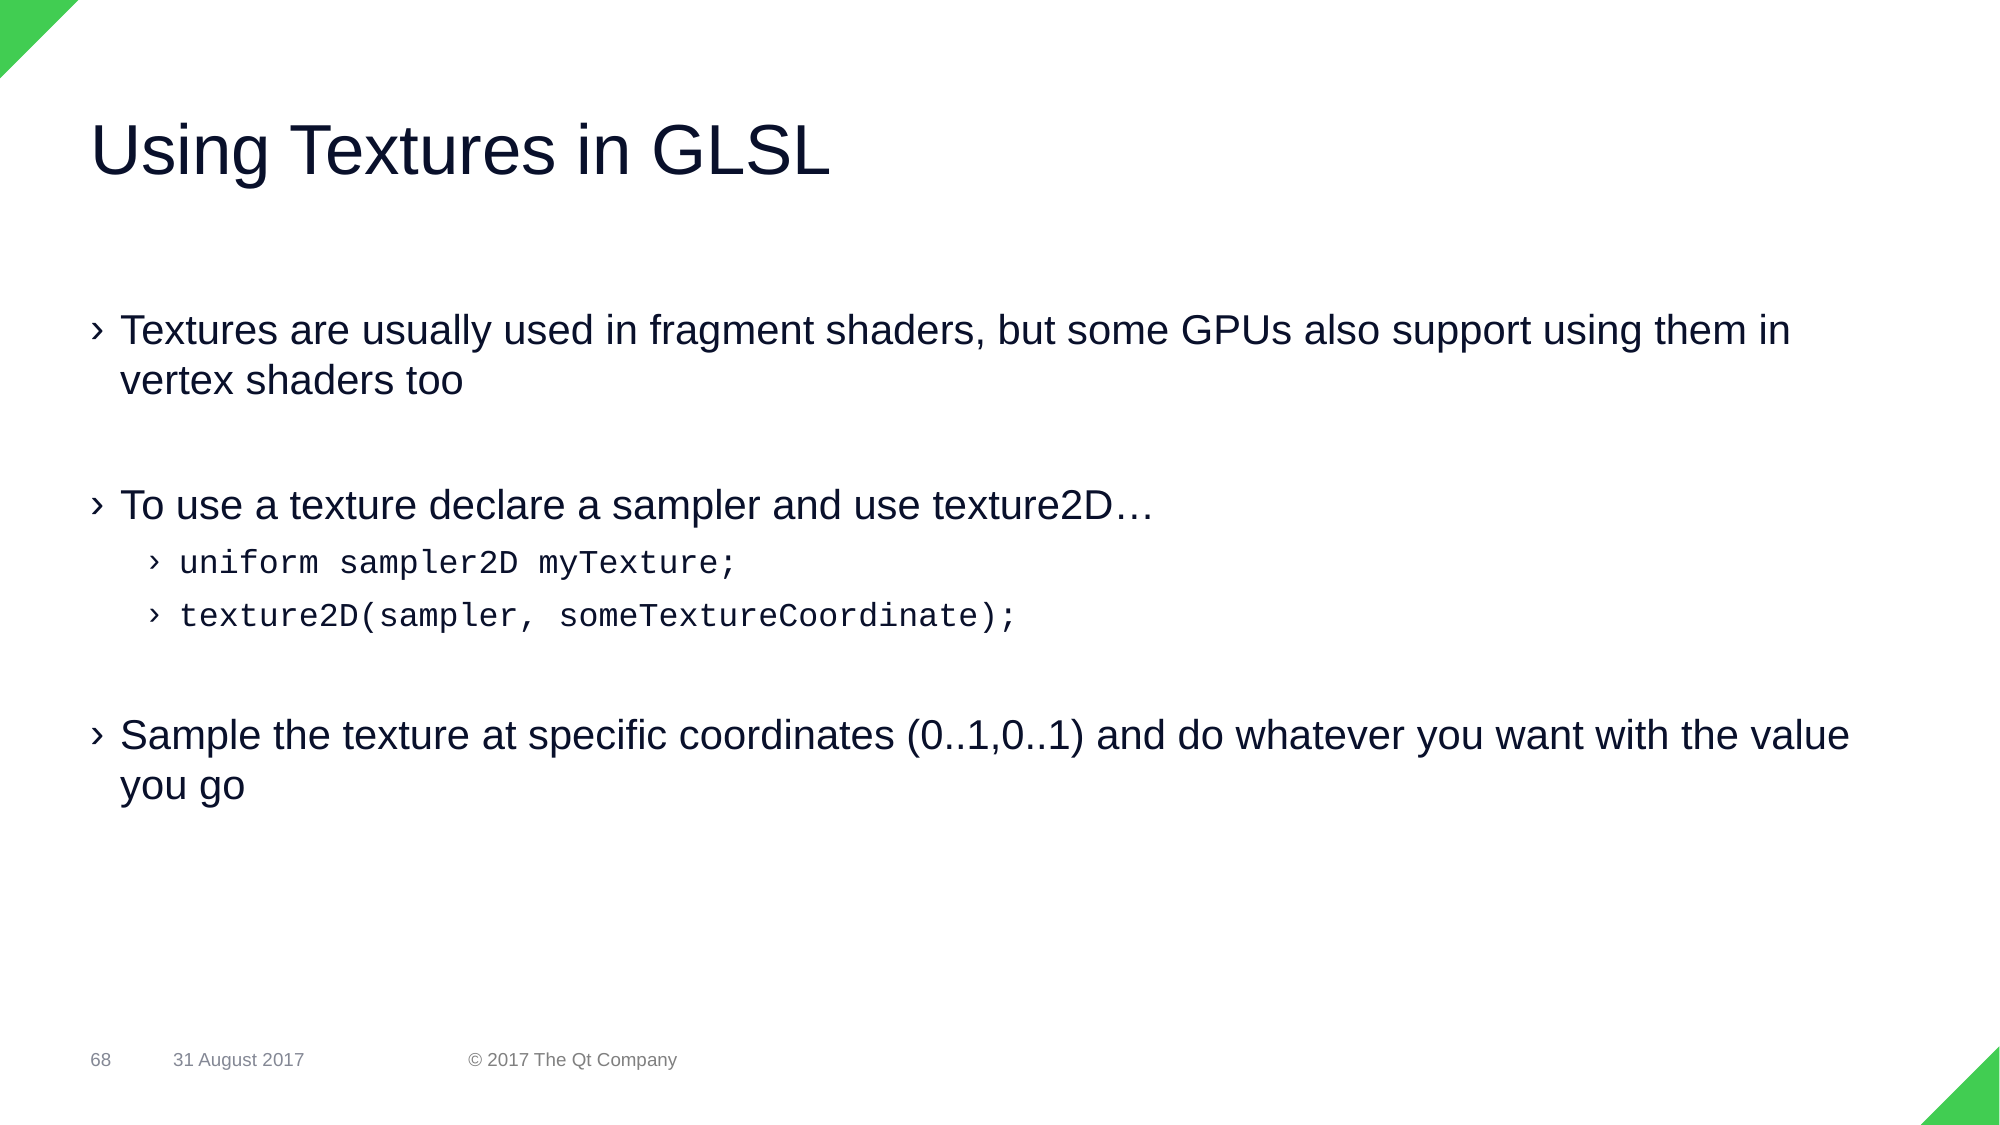

# Using Textures in GLSL
Textures are usually used in fragment shaders, but some GPUs also support using them in vertex shaders too

To use a texture declare a sampler and use texture2D…
uniform sampler2D myTexture;
texture2D(sampler, someTextureCoordinate);

Sample the texture at specific coordinates (0..1,0..1) and do whatever you want with the value you go

68
31 August 2017
© 2017 The Qt Company